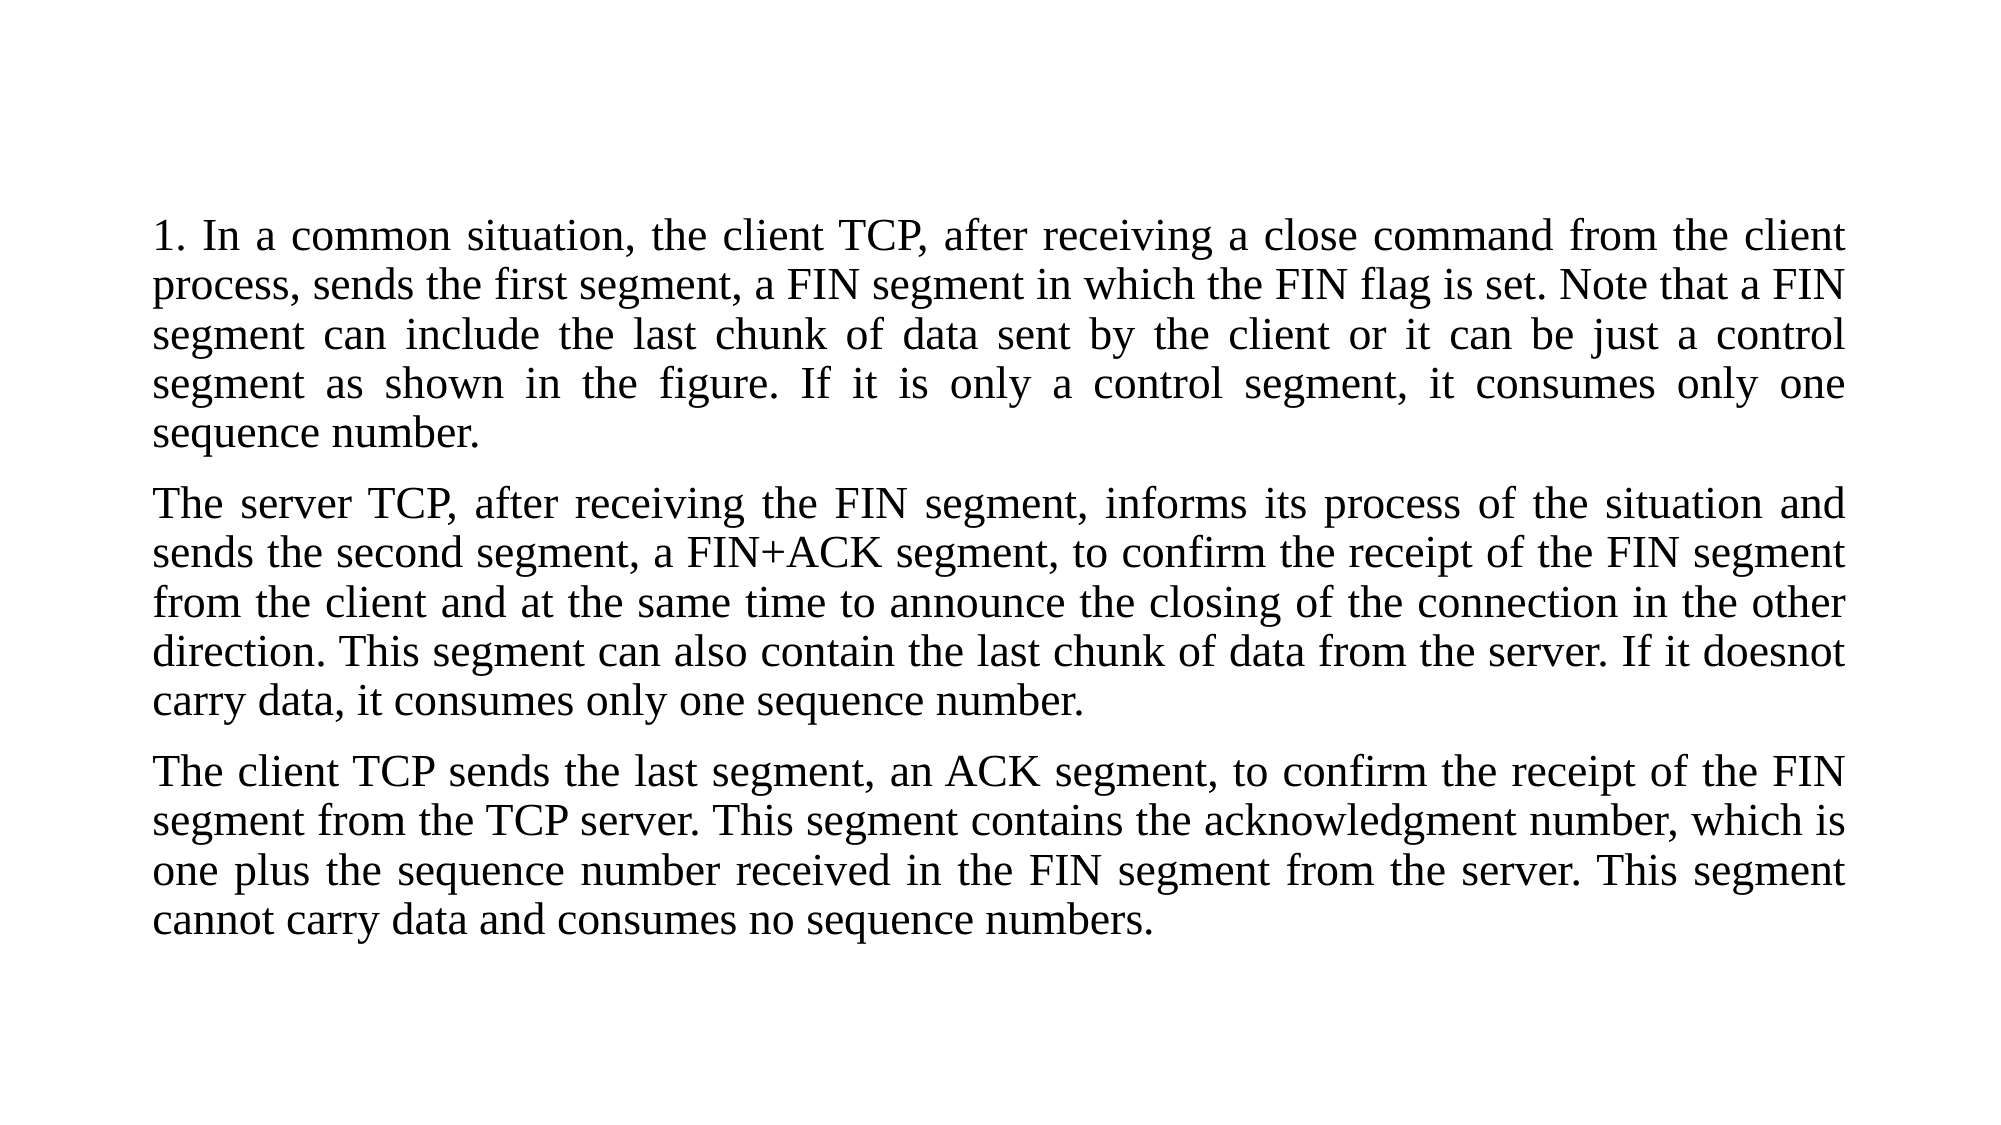

#
1. In a common situation, the client TCP, after receiving a close command from the client process, sends the first segment, a FIN segment in which the FIN flag is set. Note that a FIN segment can include the last chunk of data sent by the client or it can be just a control segment as shown in the figure. If it is only a control segment, it consumes only one sequence number.
The server TCP, after receiving the FIN segment, informs its process of the situation and sends the second segment, a FIN+ACK segment, to confirm the receipt of the FIN segment from the client and at the same time to announce the closing of the connection in the other direction. This segment can also contain the last chunk of data from the server. If it doesnot carry data, it consumes only one sequence number.
The client TCP sends the last segment, an ACK segment, to confirm the receipt of the FIN segment from the TCP server. This segment contains the acknowledgment number, which is one plus the sequence number received in the FIN segment from the server. This segment cannot carry data and consumes no sequence numbers.